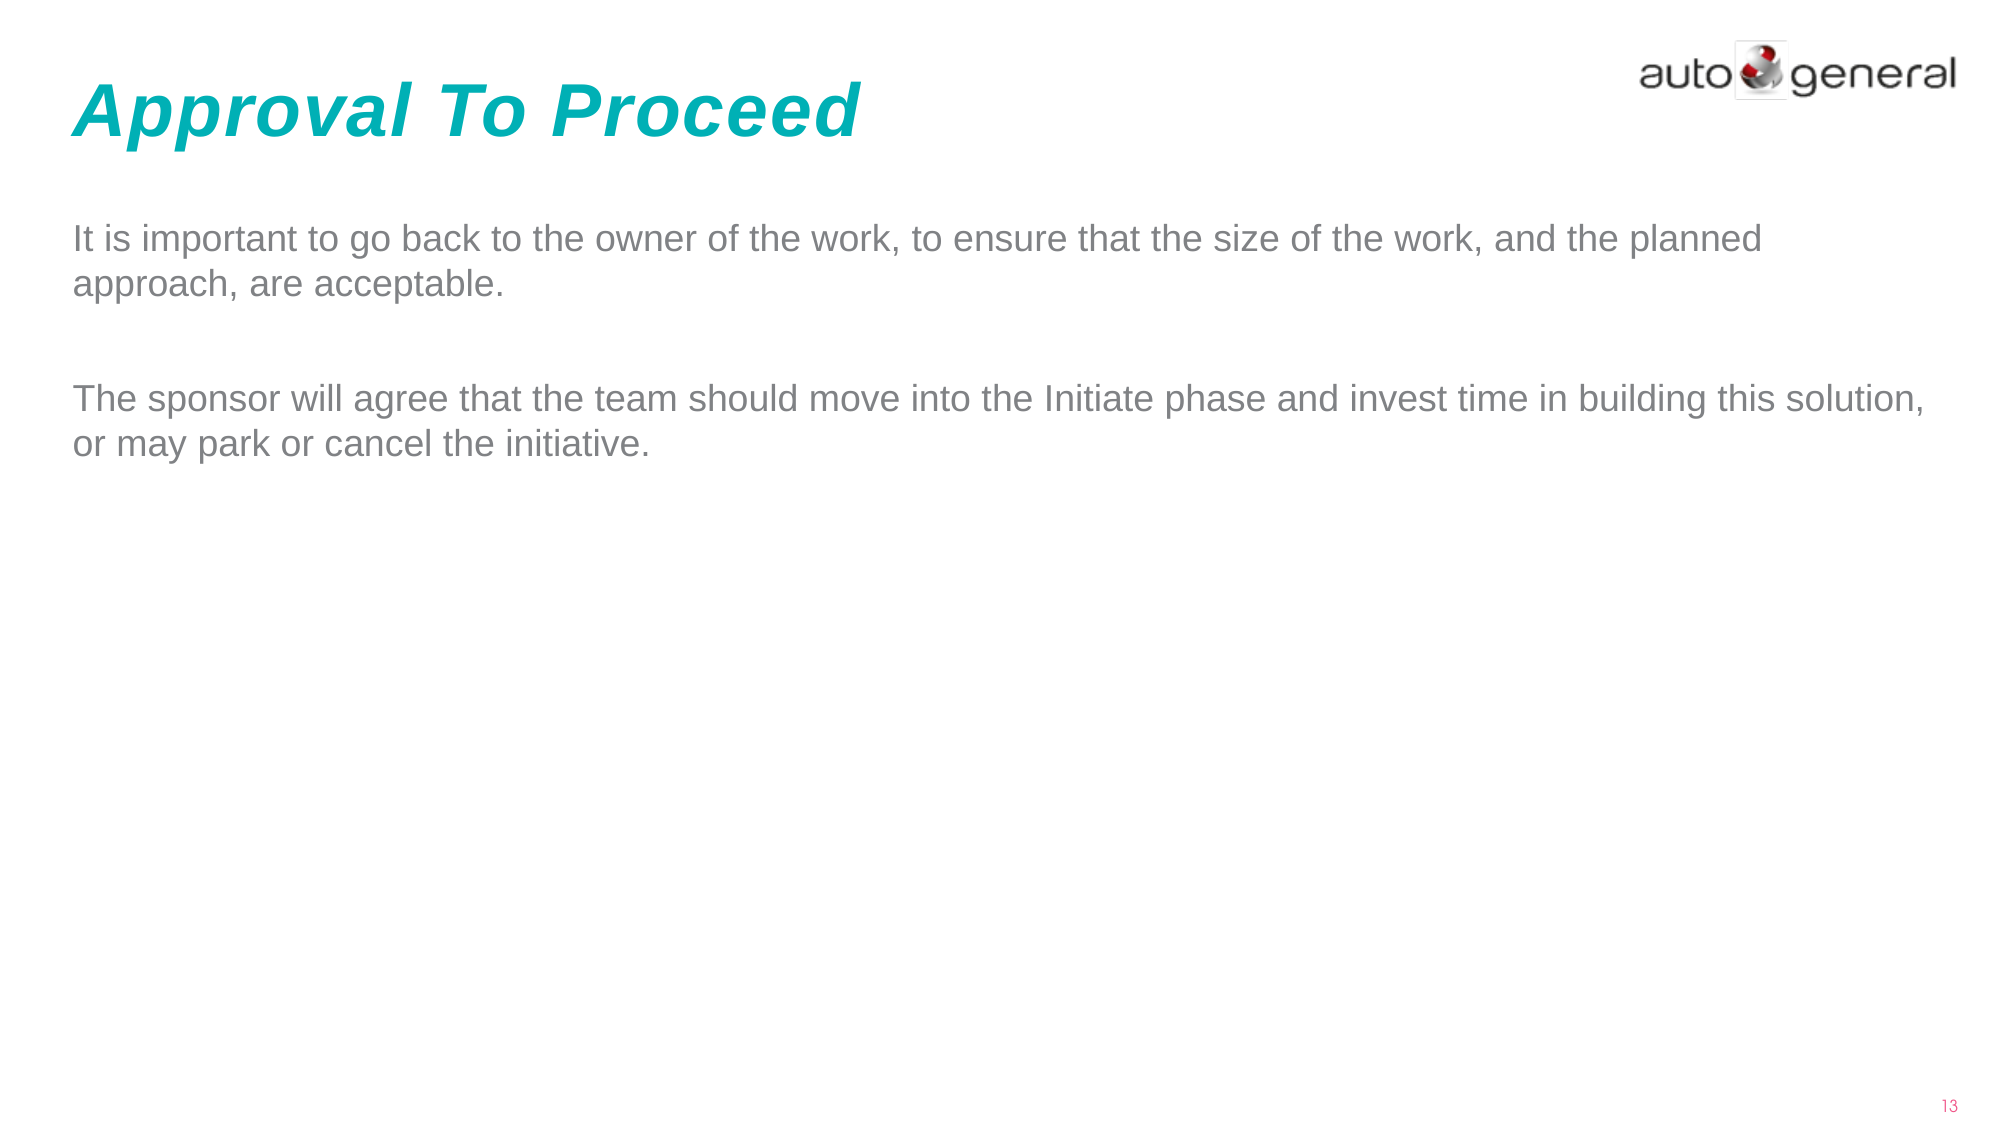

# Approval To Proceed
It is important to go back to the owner of the work, to ensure that the size of the work, and the planned approach, are acceptable.

The sponsor will agree that the team should move into the Initiate phase and invest time in building this solution, or may park or cancel the initiative.